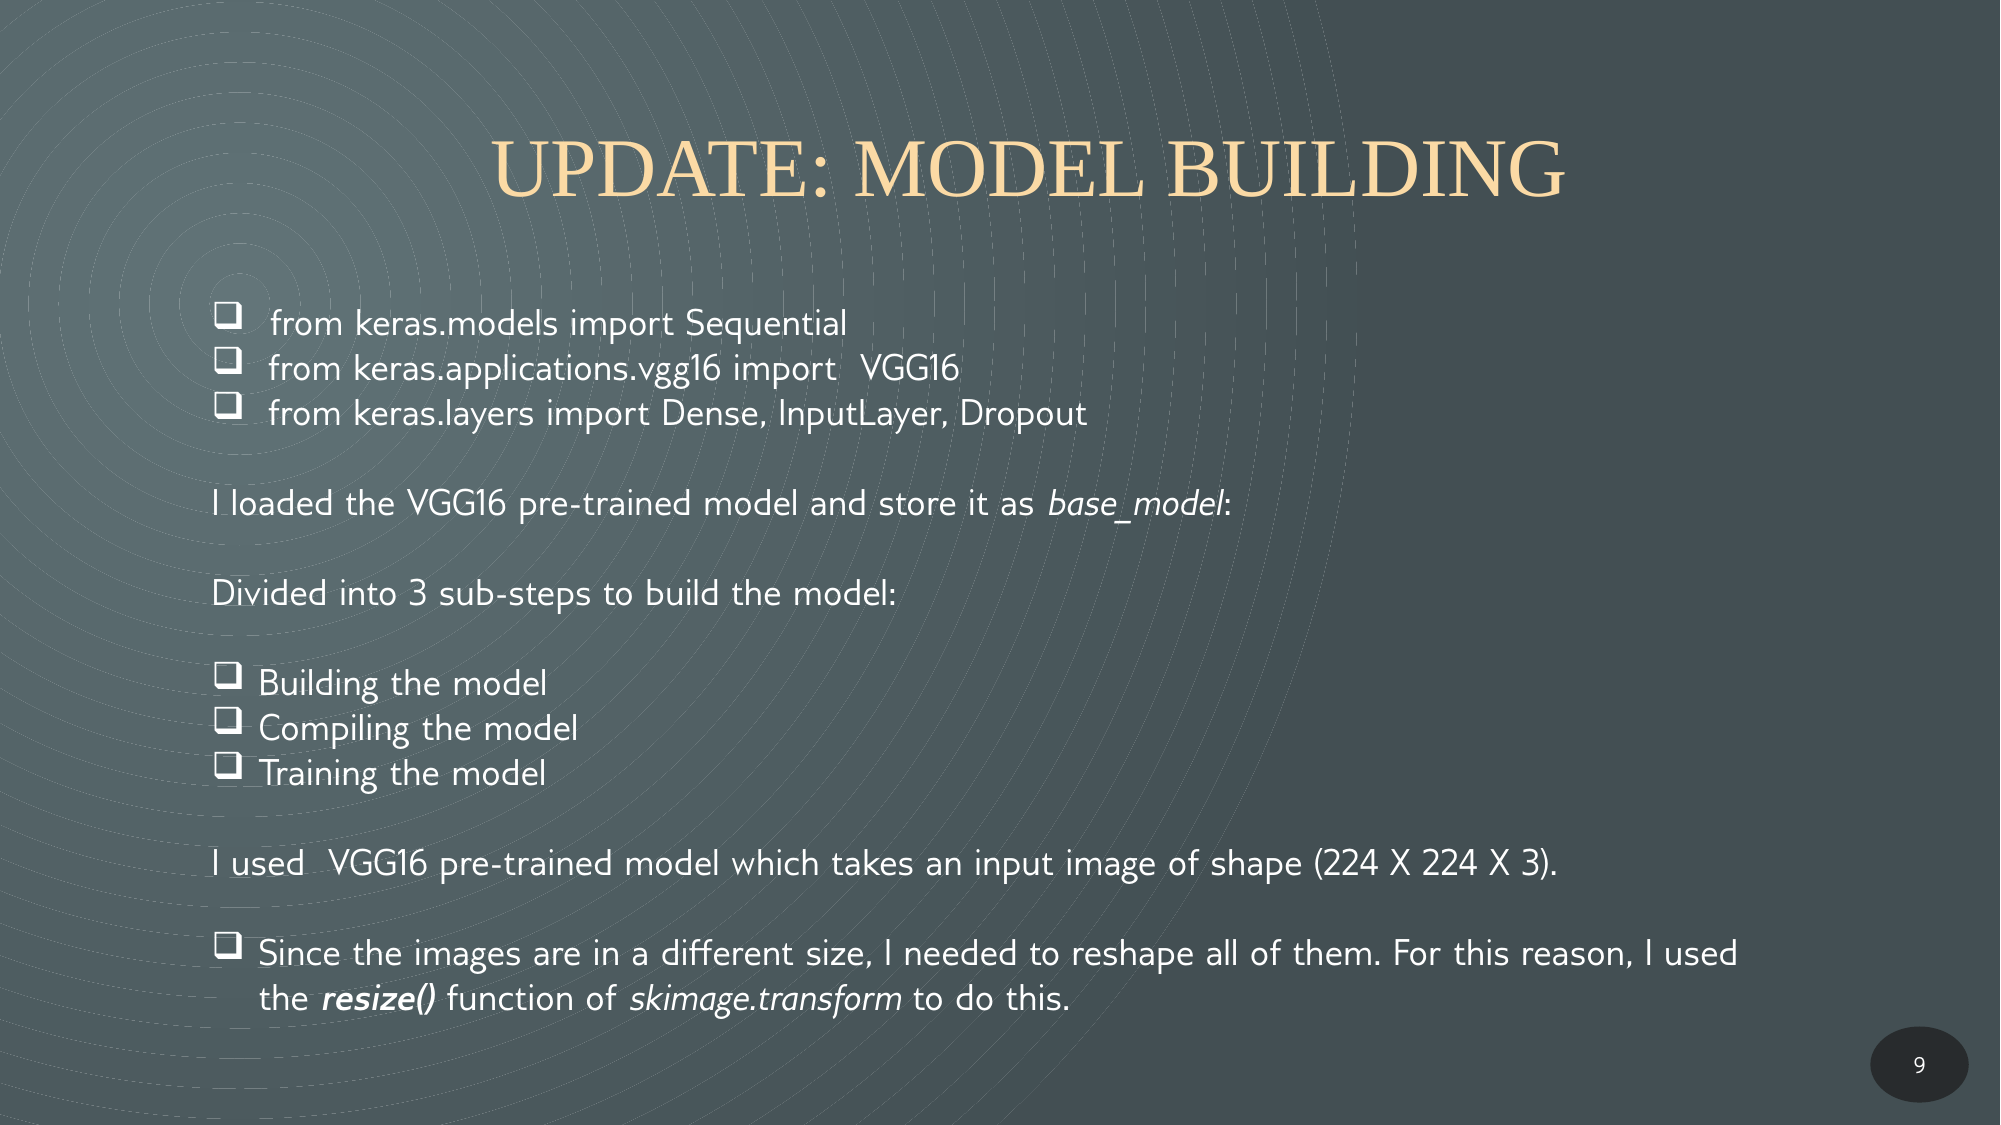

UPDATE: MODEL BUILDING
 from keras.models import Sequential
from keras.applications.vgg16 import  VGG16
from keras.layers import Dense, InputLayer, Dropout

I loaded the VGG16 pre-trained model and store it as base_model:
Divided into 3 sub-steps to build the model:

Building the model
Compiling the model
Training the model

I used  VGG16 pre-trained model which takes an input image of shape (224 X 224 X 3).

Since the images are in a different size, I needed to reshape all of them. For this reason, I used the resize() function of skimage.transform to do this.

9